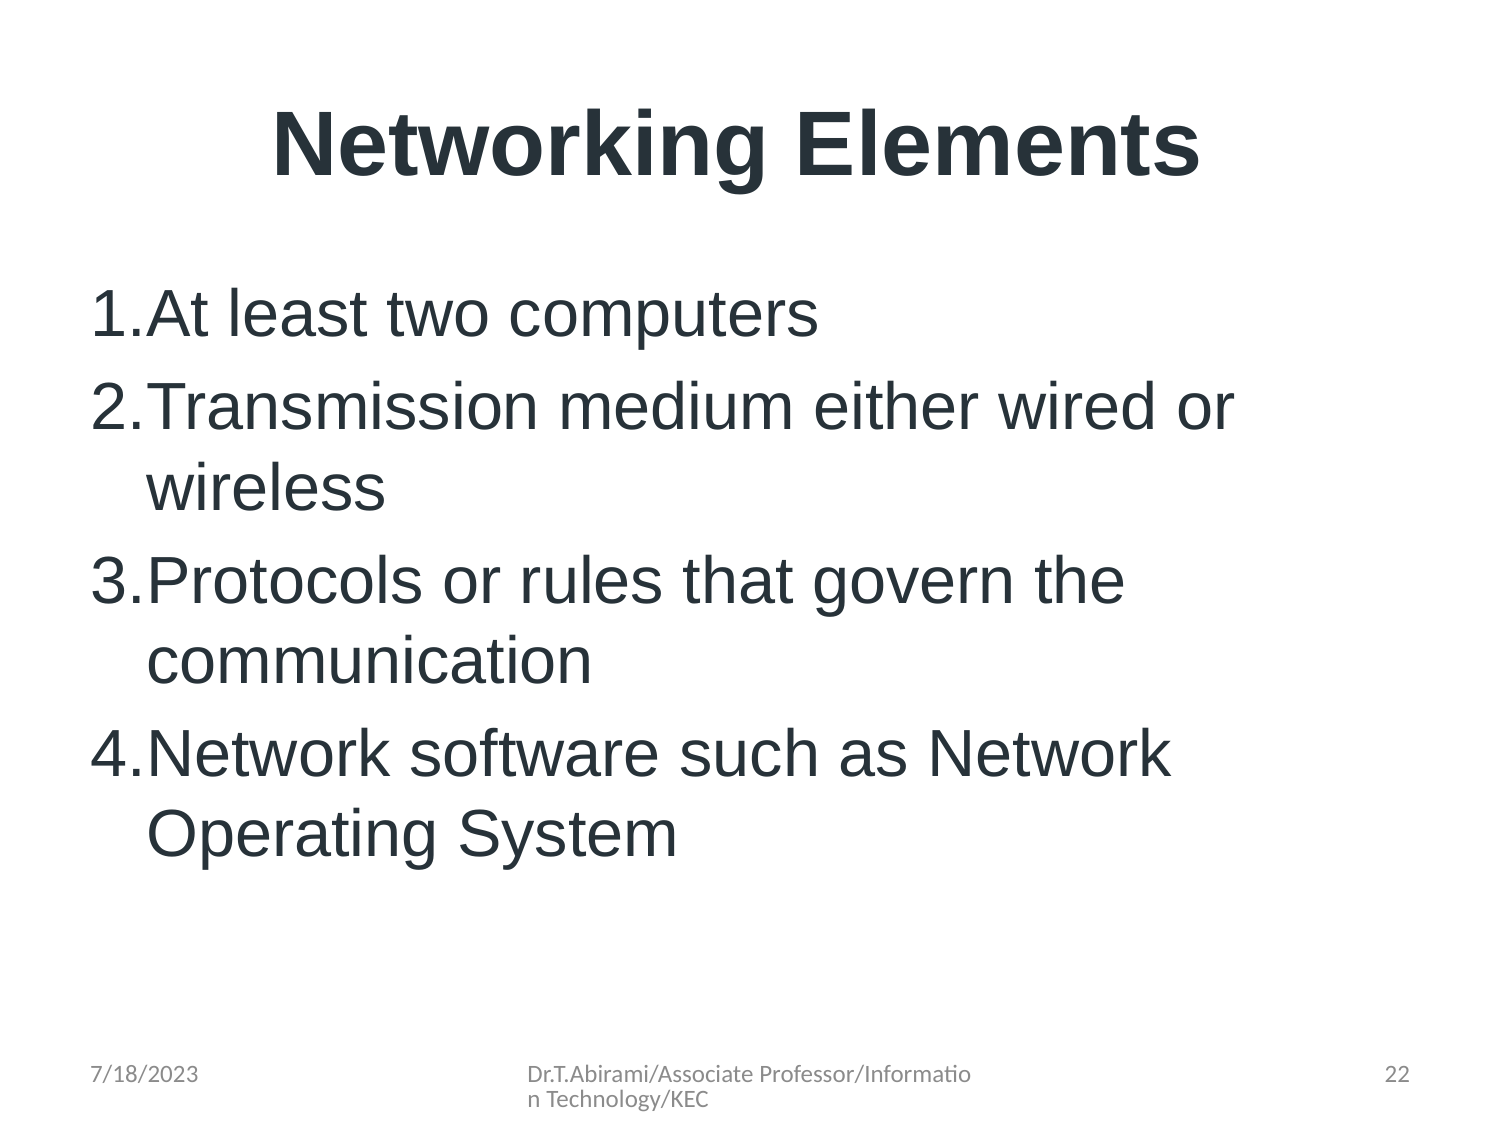

# Networking Elements
At least two computers
Transmission medium either wired or wireless
Protocols or rules that govern the communication
Network software such as Network Operating System

7/18/2023
Dr.T.Abirami/Associate Professor/Information Technology/KEC
22